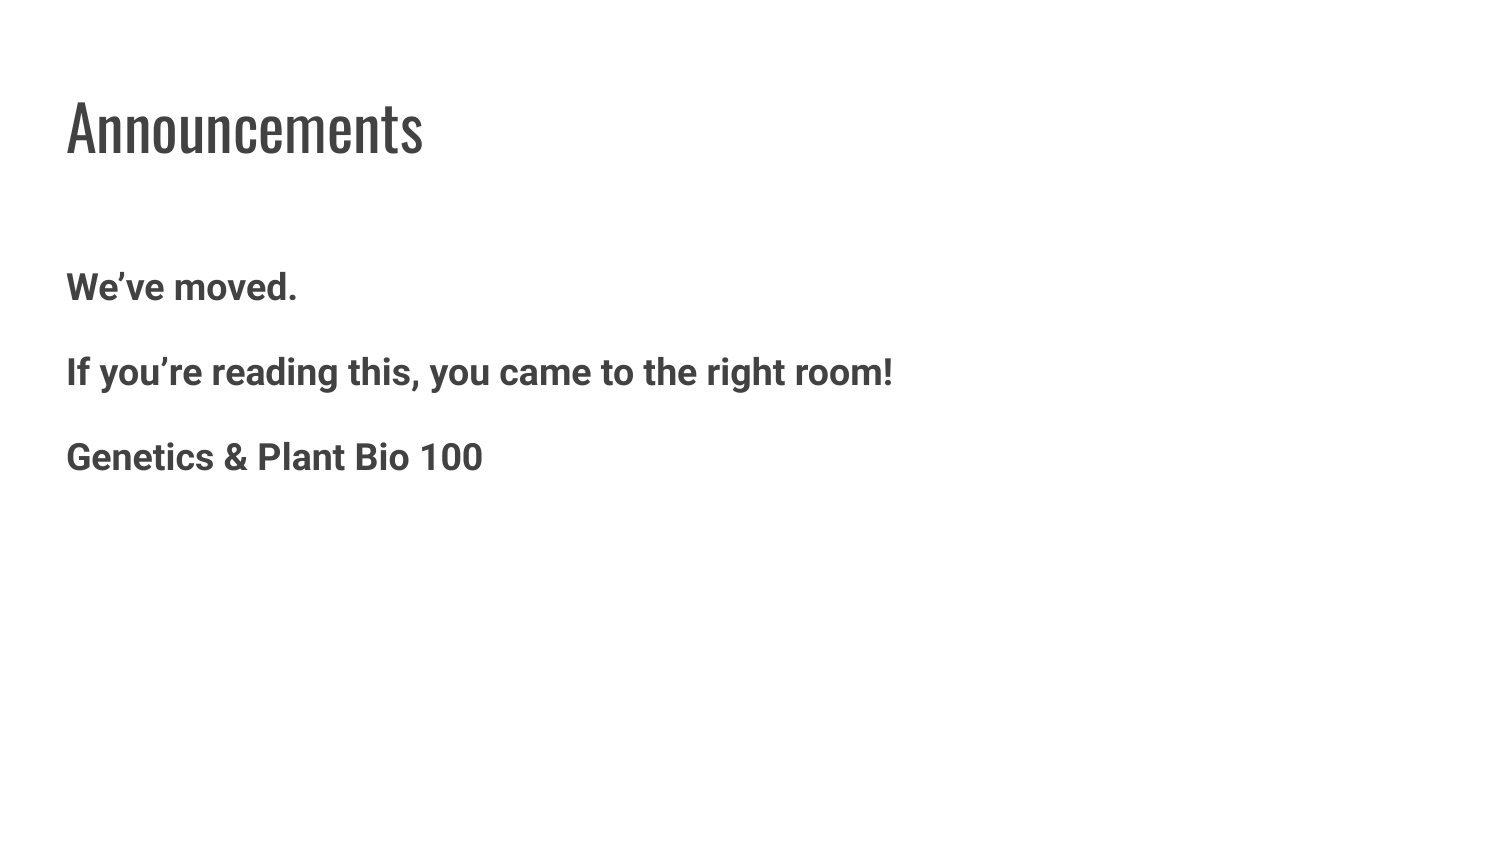

# Announcements
We’ve moved.
If you’re reading this, you came to the right room!
Genetics & Plant Bio 100